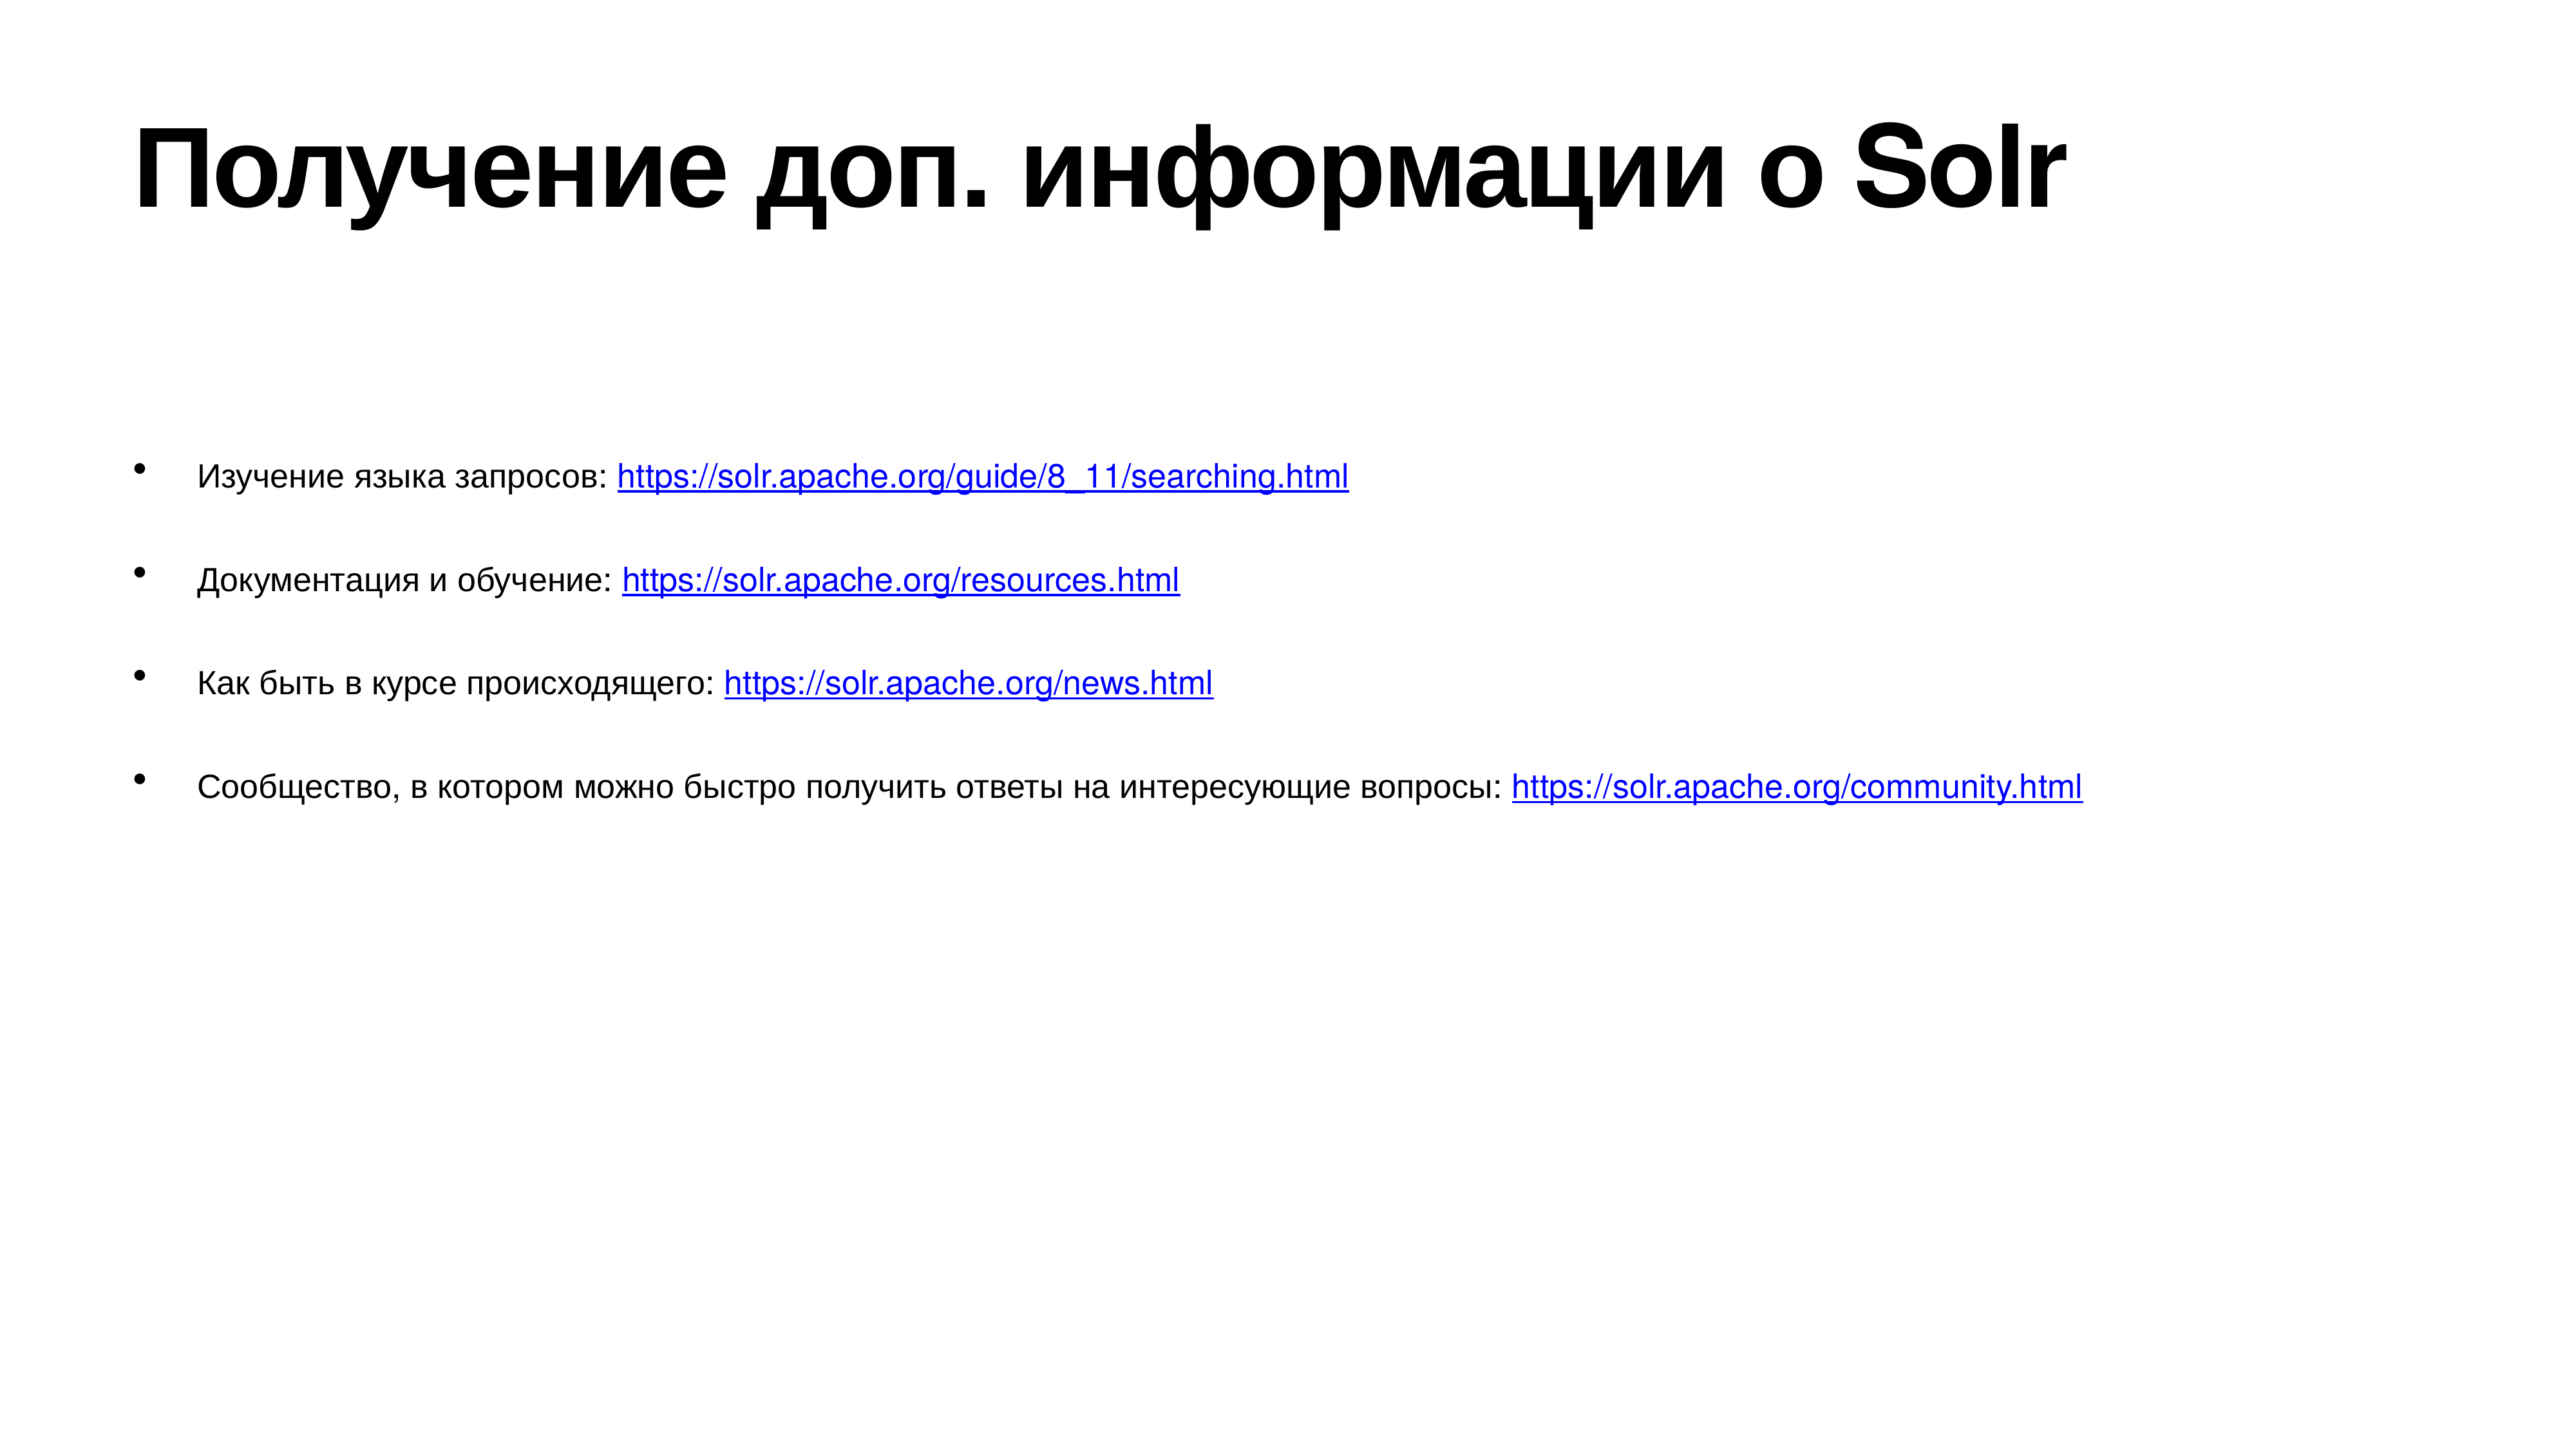

# Получение доп. информации о Solr
Изучение языка запросов: https://solr.apache.org/guide/8_11/searching.html
Документация и обучение: https://solr.apache.org/resources.html
Как быть в курсе происходящего: https://solr.apache.org/news.html
Сообщество, в котором можно быстро получить ответы на интересующие вопросы: https://solr.apache.org/community.html